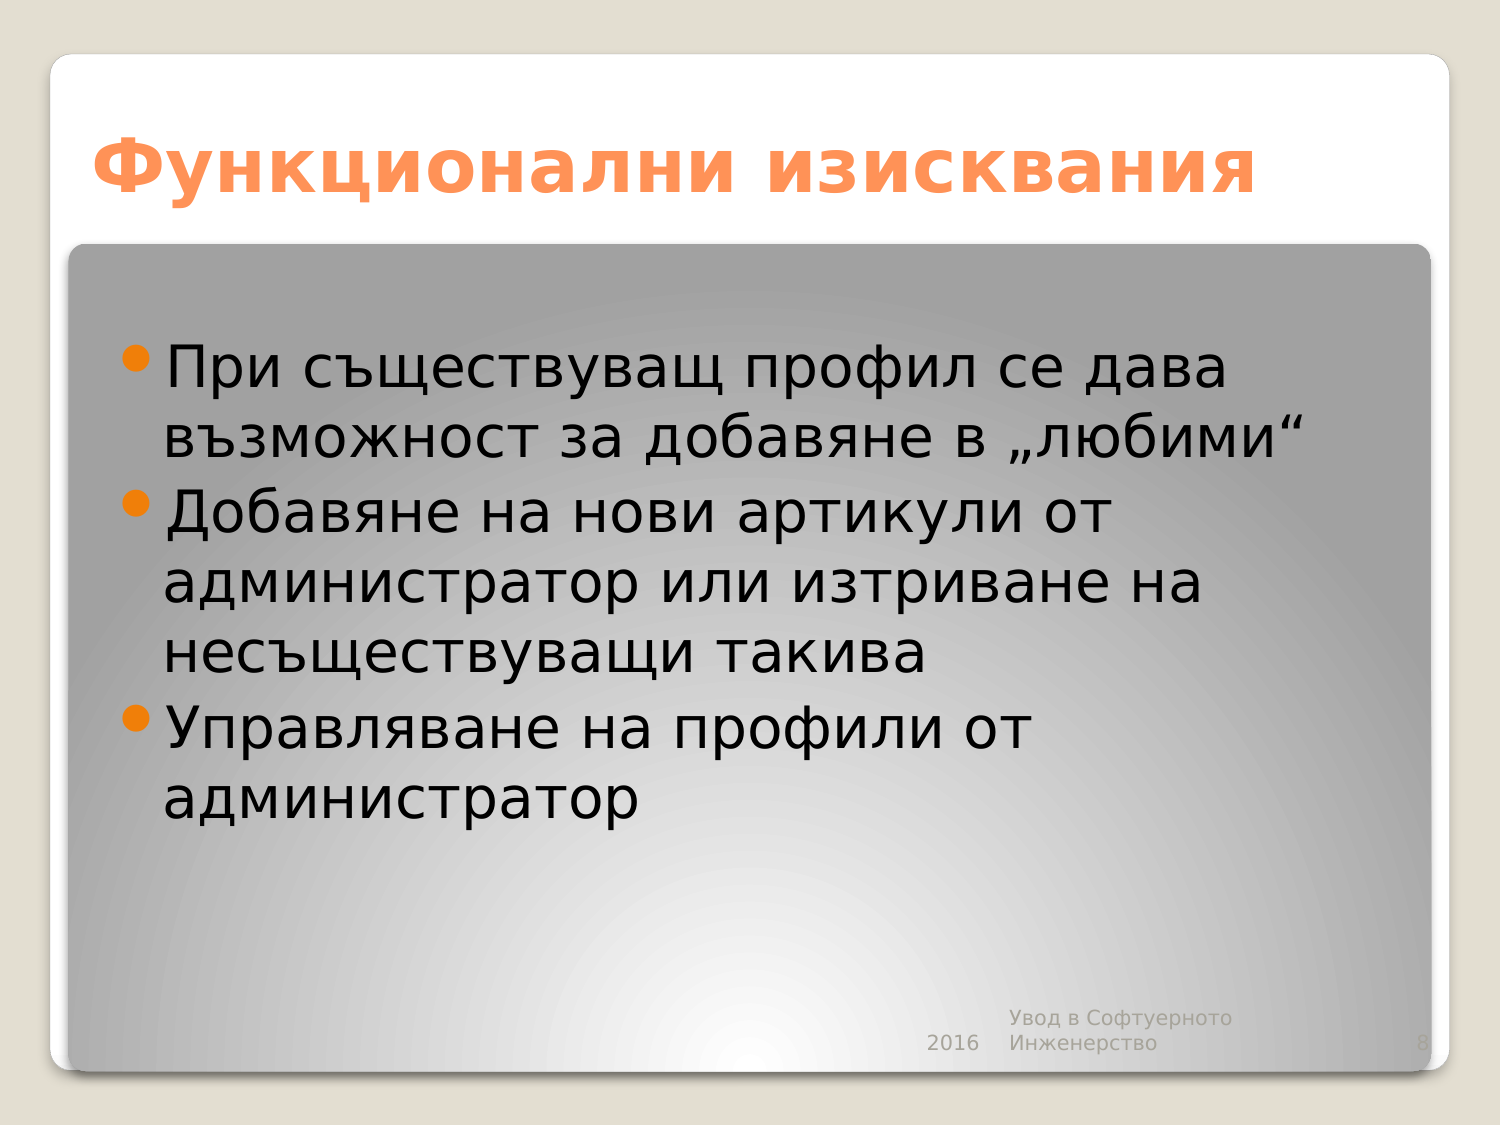

# Функционални изисквания
При съществуващ профил се дава възможност за добавяне в „любими“
Добавяне на нови артикули от администратор или изтриване на несъществуващи такива
Управляване на профили от администратор
2016
Увод в Софтуерното Инженерство
8